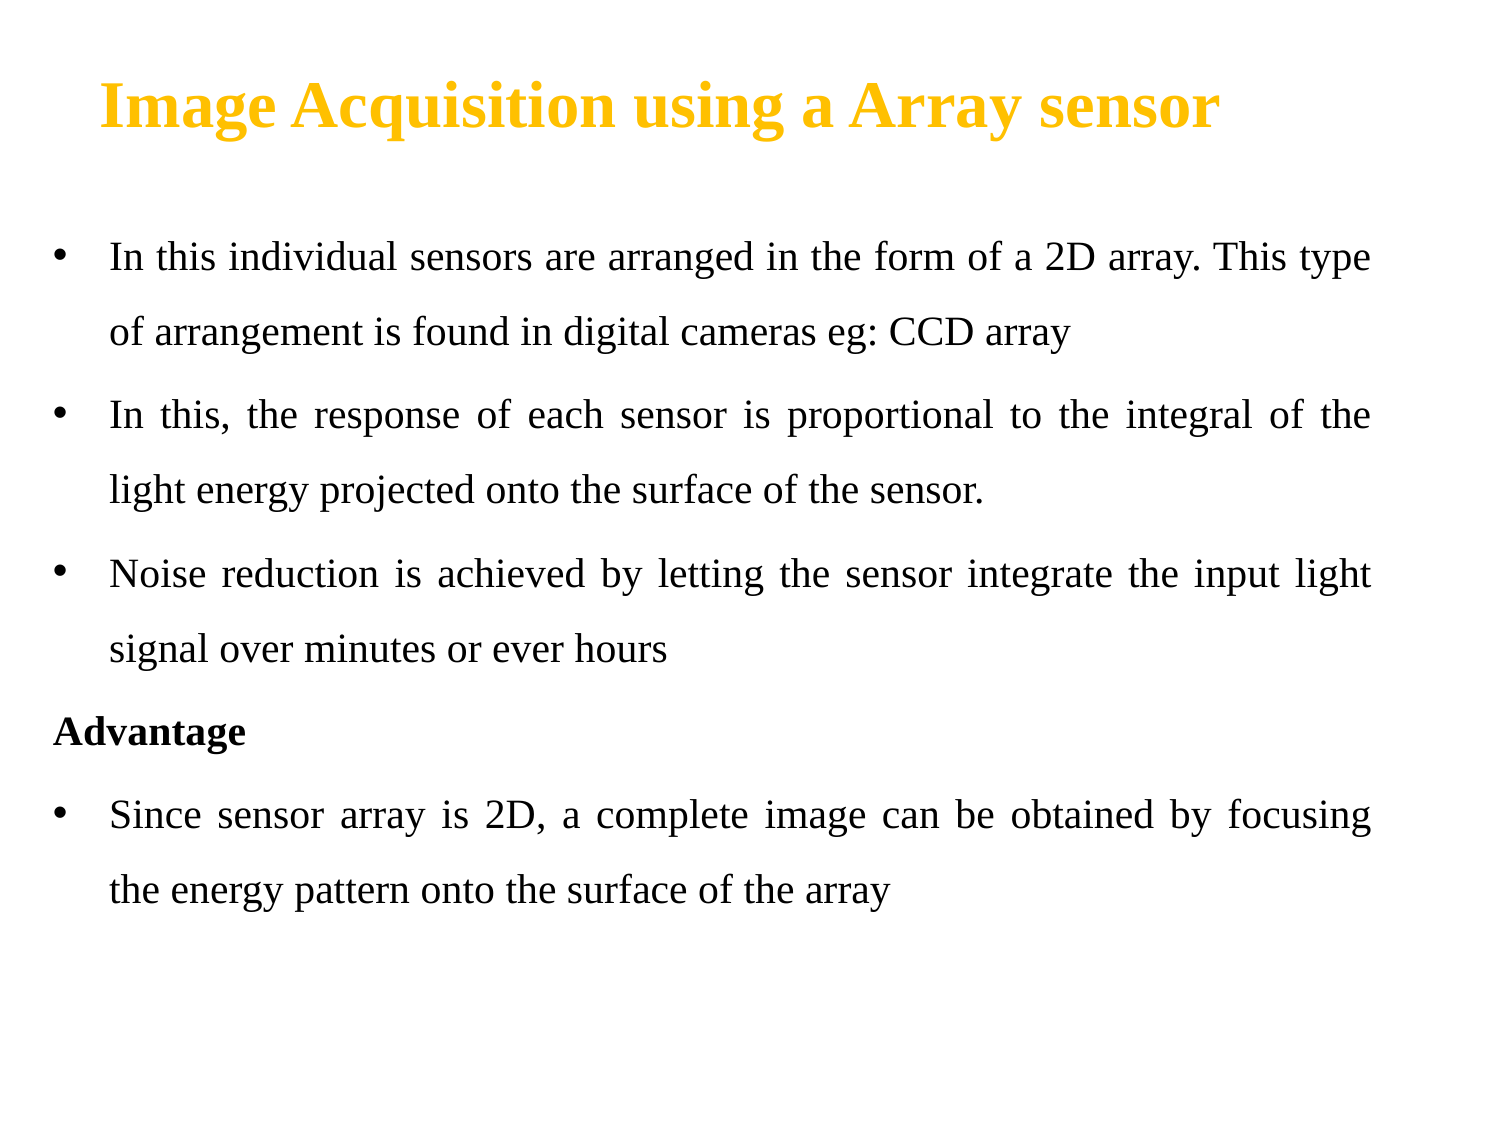

Image Acquisition using a Array sensor
In this individual sensors are arranged in the form of a 2D array. This type of arrangement is found in digital cameras eg: CCD array
In this, the response of each sensor is proportional to the integral of the light energy projected onto the surface of the sensor.
Noise reduction is achieved by letting the sensor integrate the input light signal over minutes or ever hours
Advantage
Since sensor array is 2D, a complete image can be obtained by focusing the energy pattern onto the surface of the array